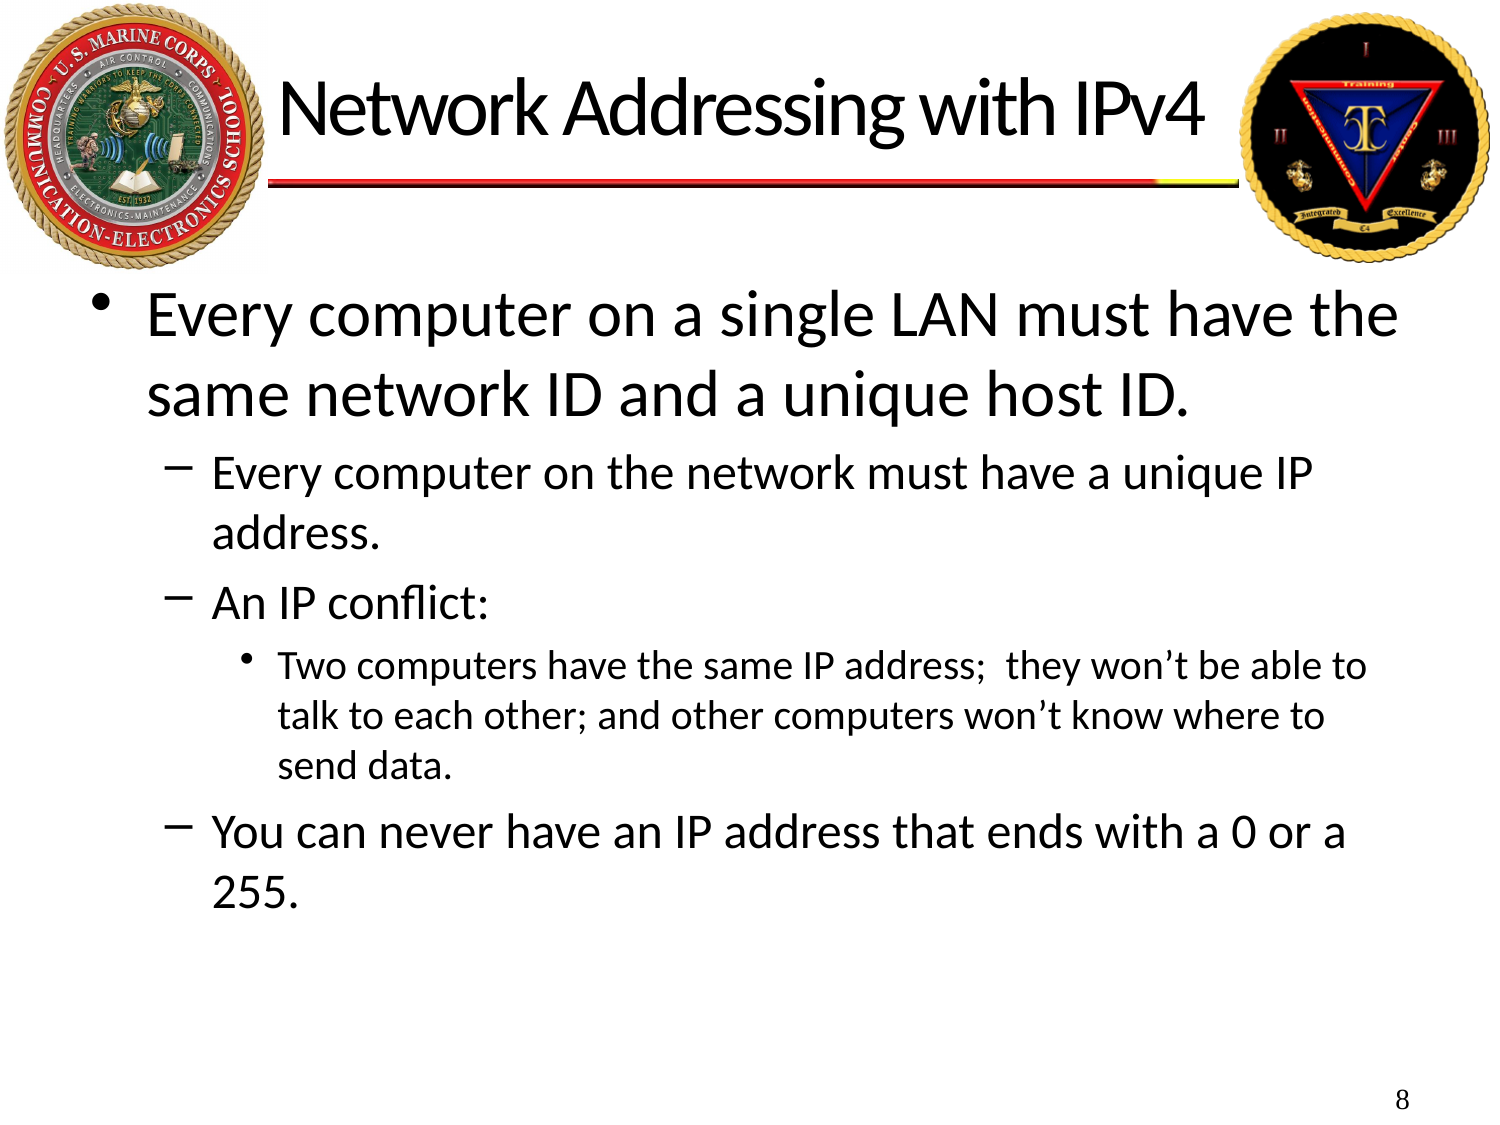

# Network Addressing with IPv4
Every computer on a single LAN must have the same network ID and a unique host ID.
Every computer on the network must have a unique IP address.
An IP conflict:
Two computers have the same IP address;  they won’t be able to talk to each other; and other computers won’t know where to send data.
You can never have an IP address that ends with a 0 or a 255.